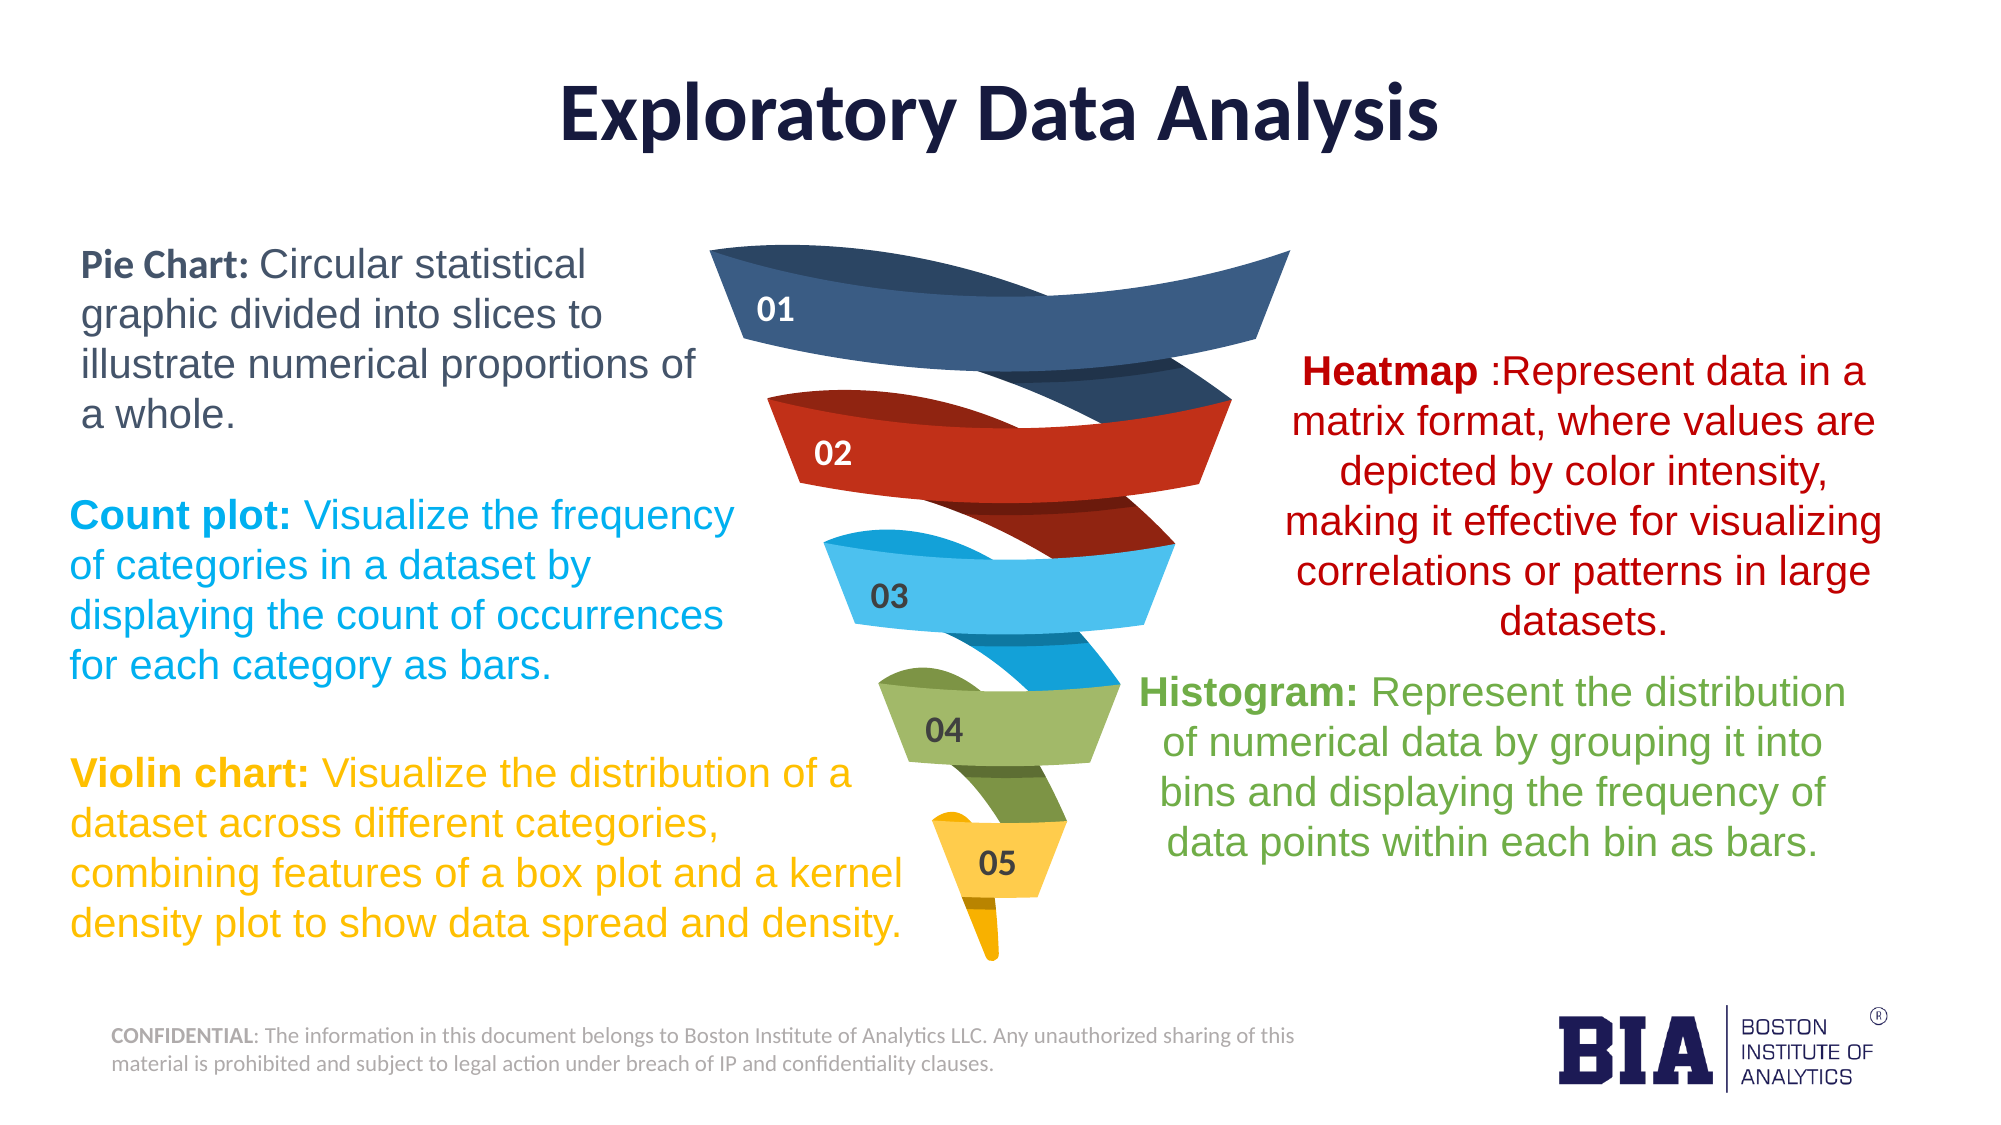

Exploratory Data Analysis
Pie Chart: Circular statistical graphic divided into slices to illustrate numerical proportions of a whole.

01

02

03

04

05

Heatmap :Represent data in a matrix format, where values are depicted by color intensity, making it effective for visualizing correlations or patterns in large datasets.
Count plot: Visualize the frequency of categories in a dataset by displaying the count of occurrences for each category as bars.
Histogram: Represent the distribution of numerical data by grouping it into bins and displaying the frequency of data points within each bin as bars.
Violin chart: Visualize the distribution of a dataset across different categories, combining features of a box plot and a kernel density plot to show data spread and density.